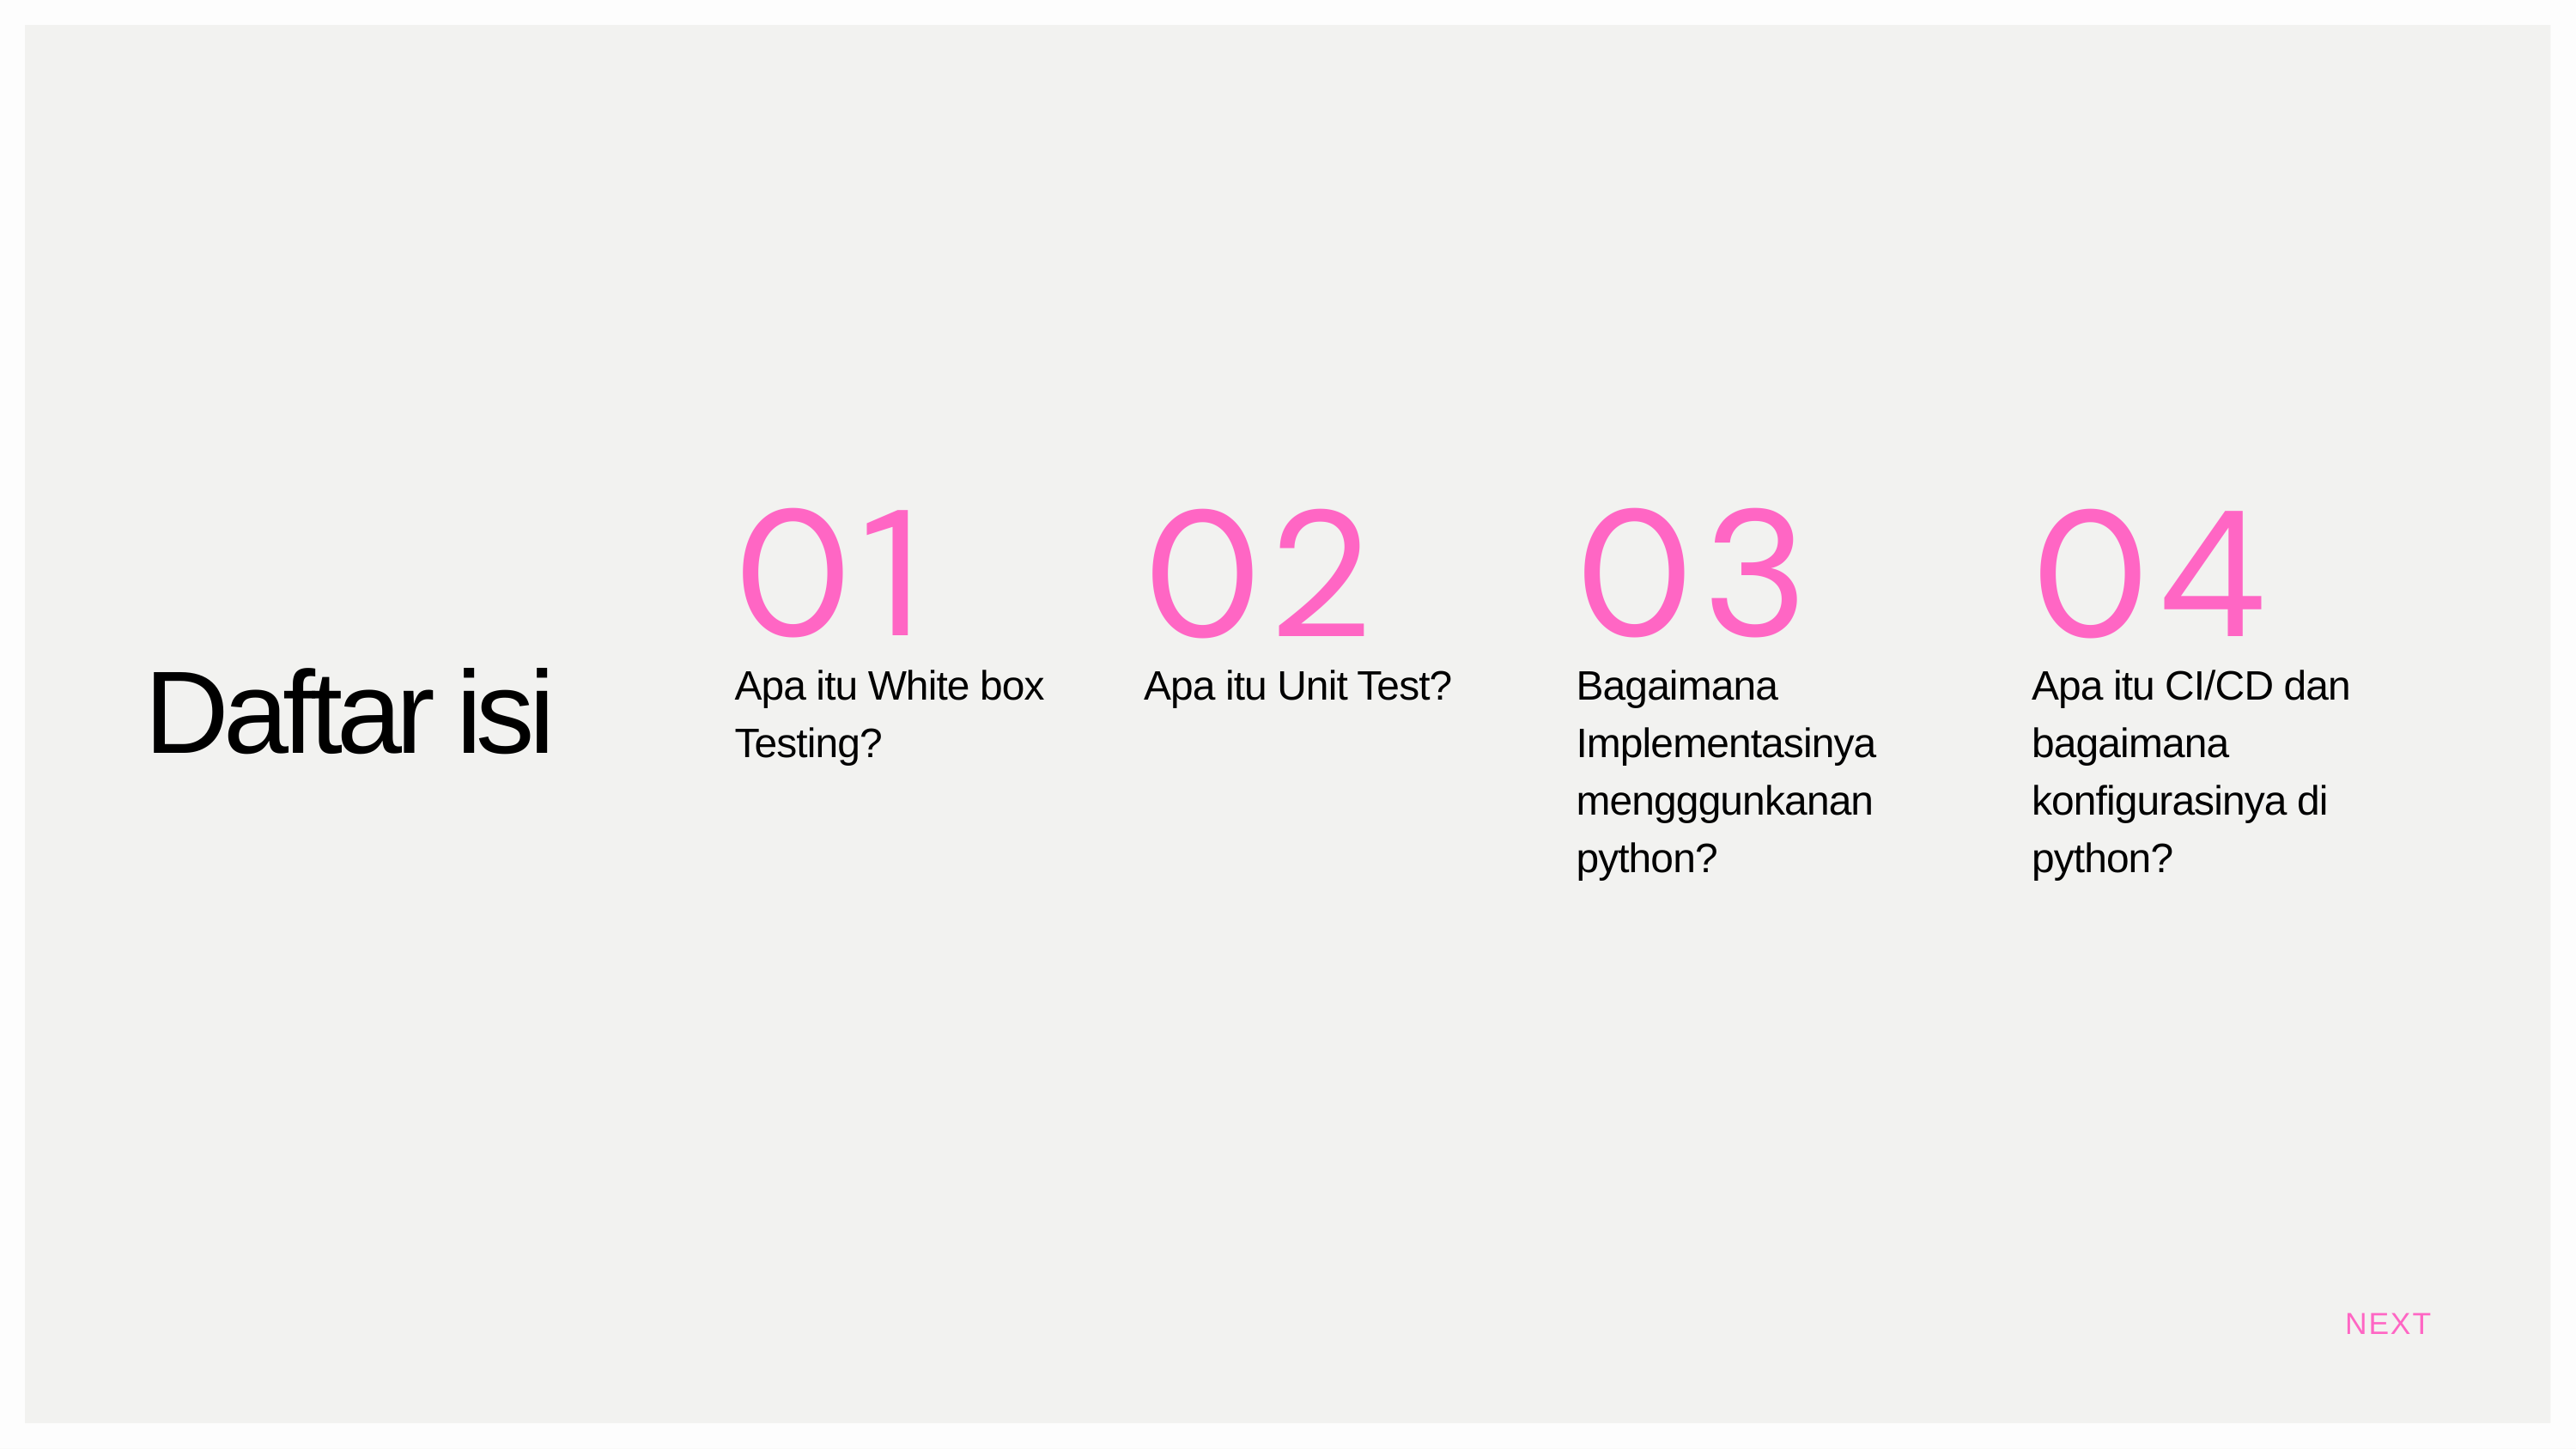

01
Apa itu White box Testing?
03
Bagaimana Implementasinya mengggunkanan python?

02
Apa itu Unit Test?

04
Apa itu CI/CD dan bagaimana konfigurasinya di python?

Daftar isi
NEXT